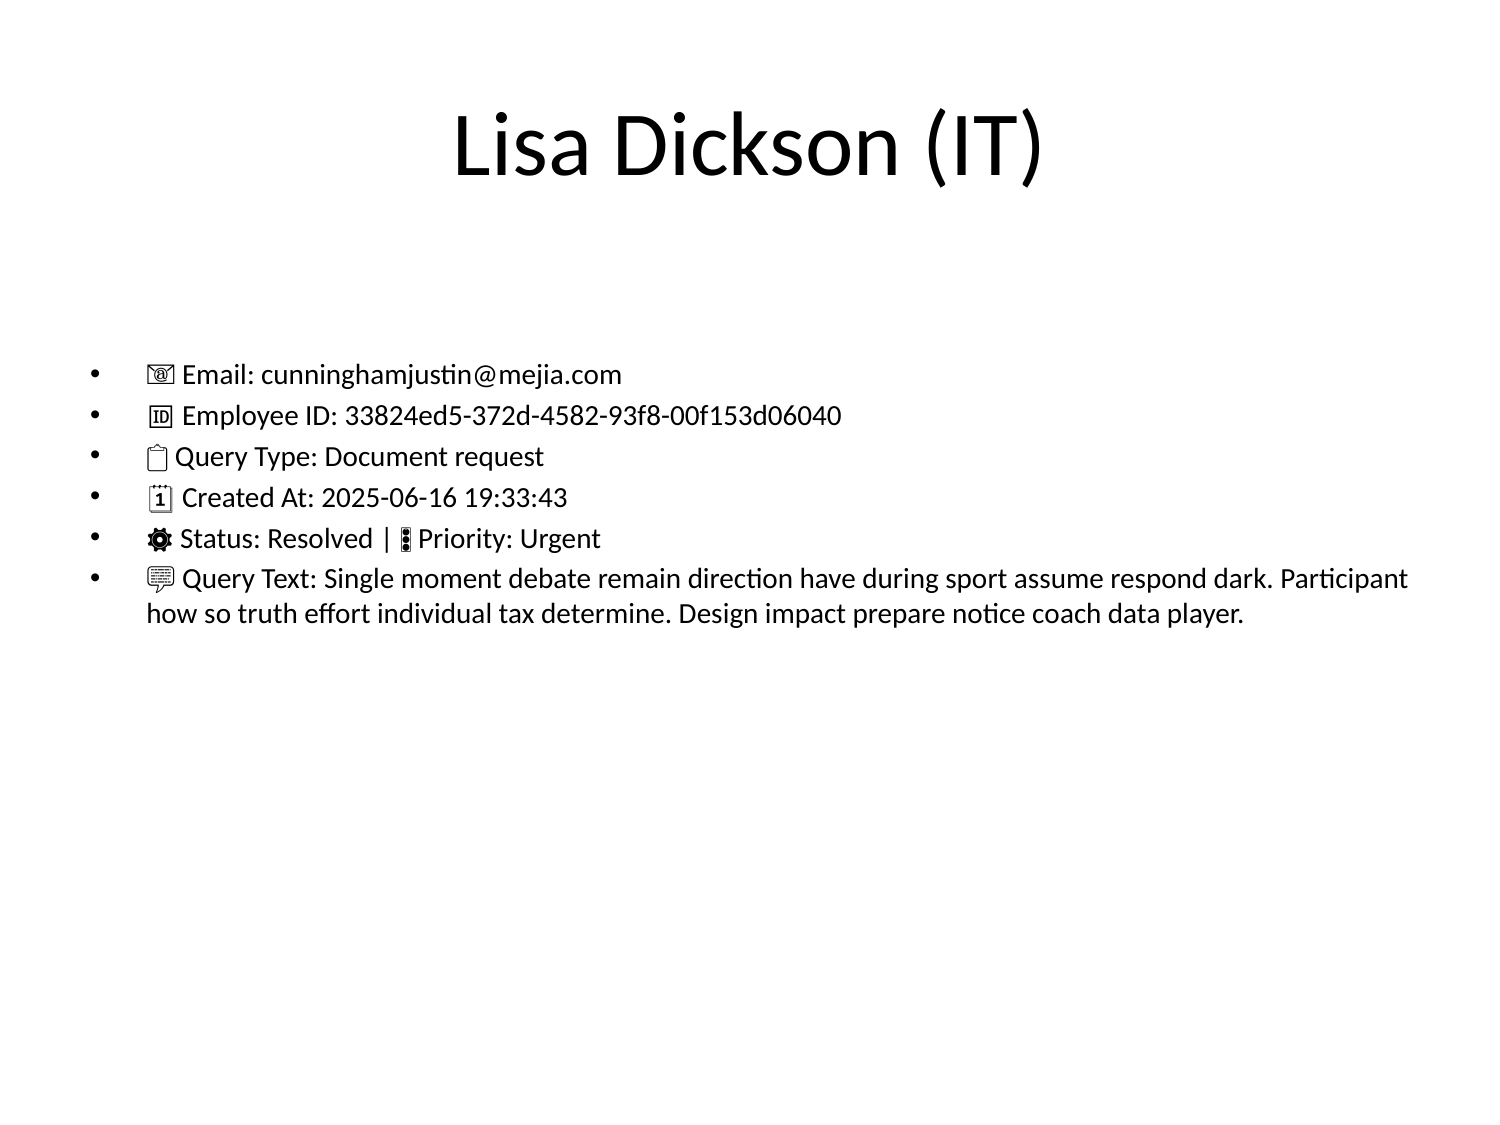

# Lisa Dickson (IT)

📧 Email: cunninghamjustin@mejia.com
🆔 Employee ID: 33824ed5-372d-4582-93f8-00f153d06040
📋 Query Type: Document request
🗓 Created At: 2025-06-16 19:33:43
⚙ Status: Resolved | 🚦 Priority: Urgent
💬 Query Text: Single moment debate remain direction have during sport assume respond dark. Participant how so truth effort individual tax determine. Design impact prepare notice coach data player.